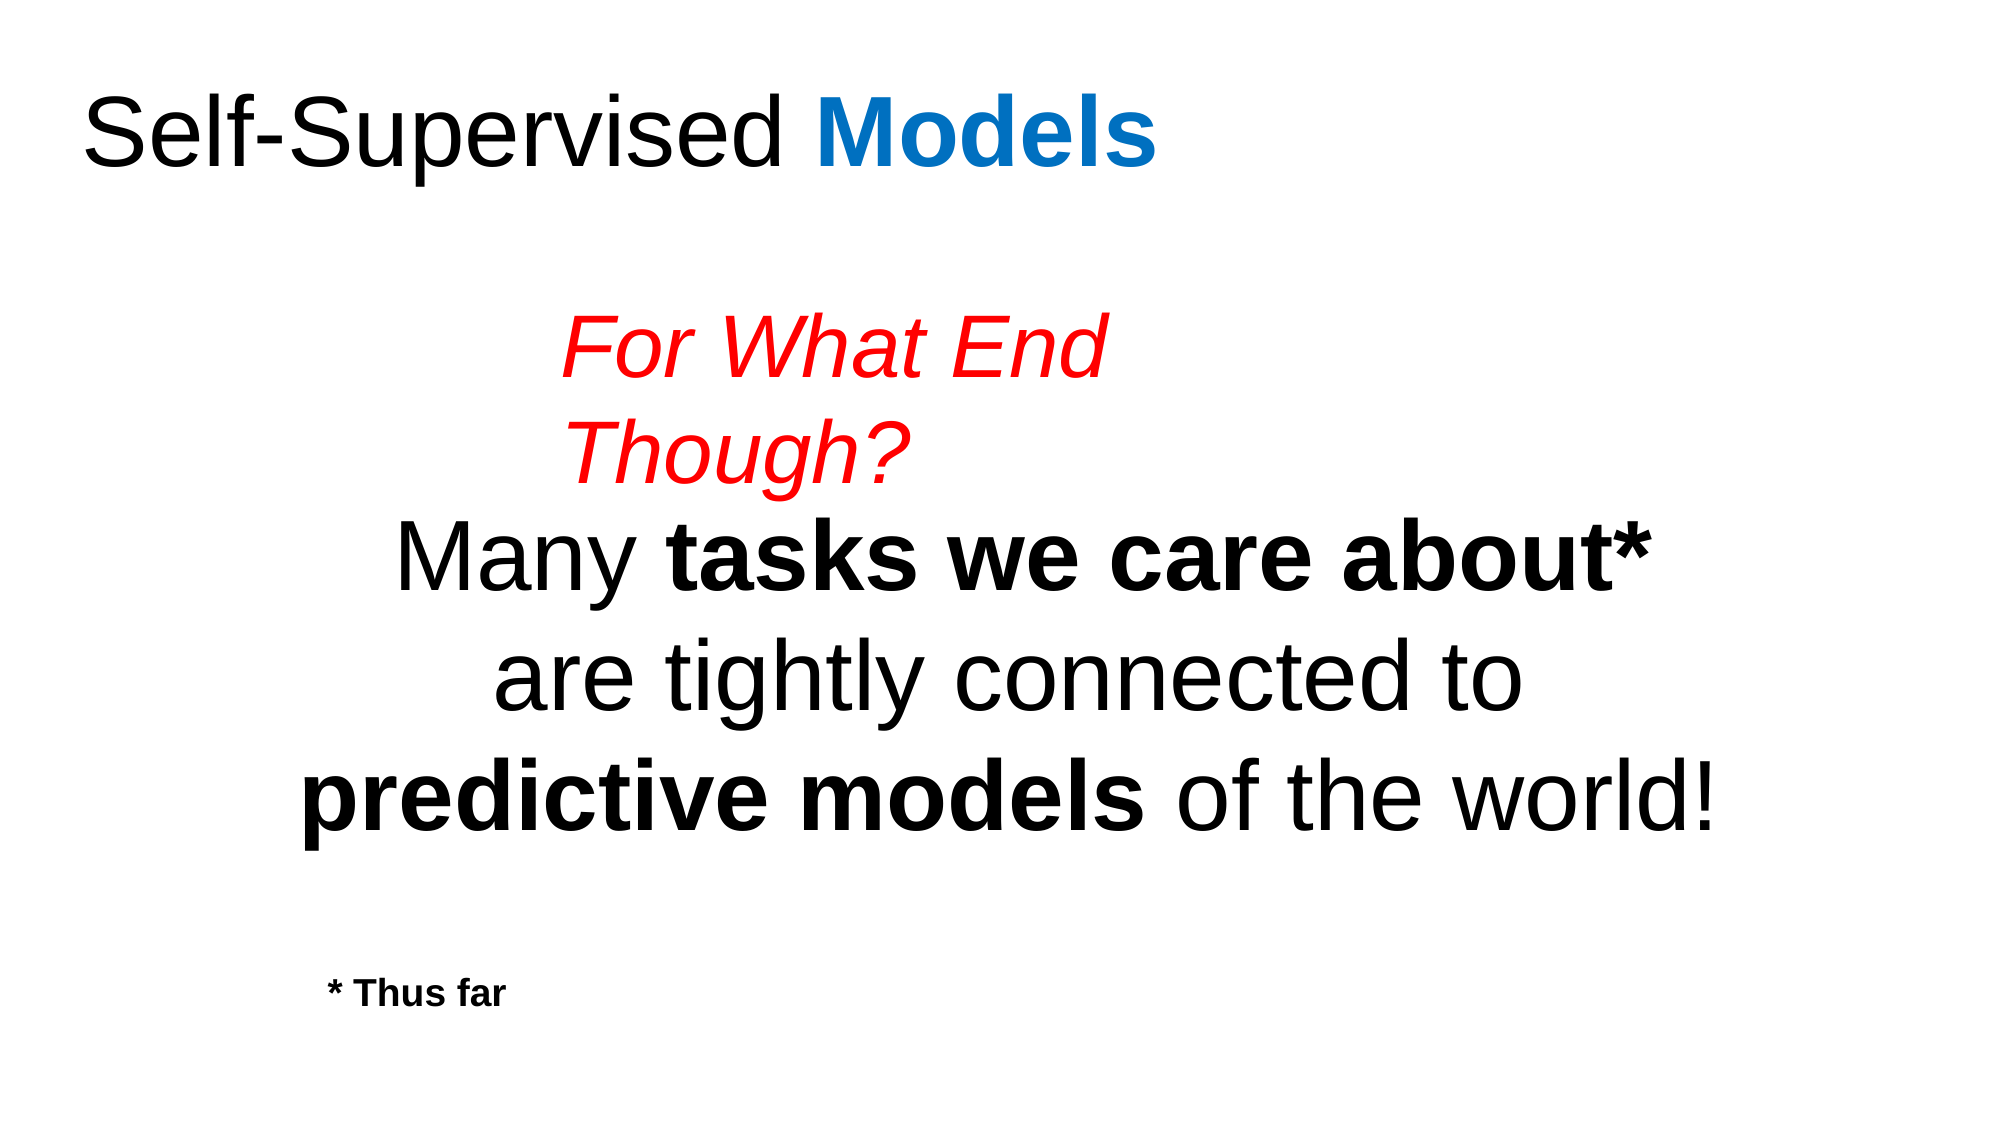

# Self-Supervised Models

For What End Though?
Many tasks we care about*
are tightly connected to
predictive models of the world!

* Thus far